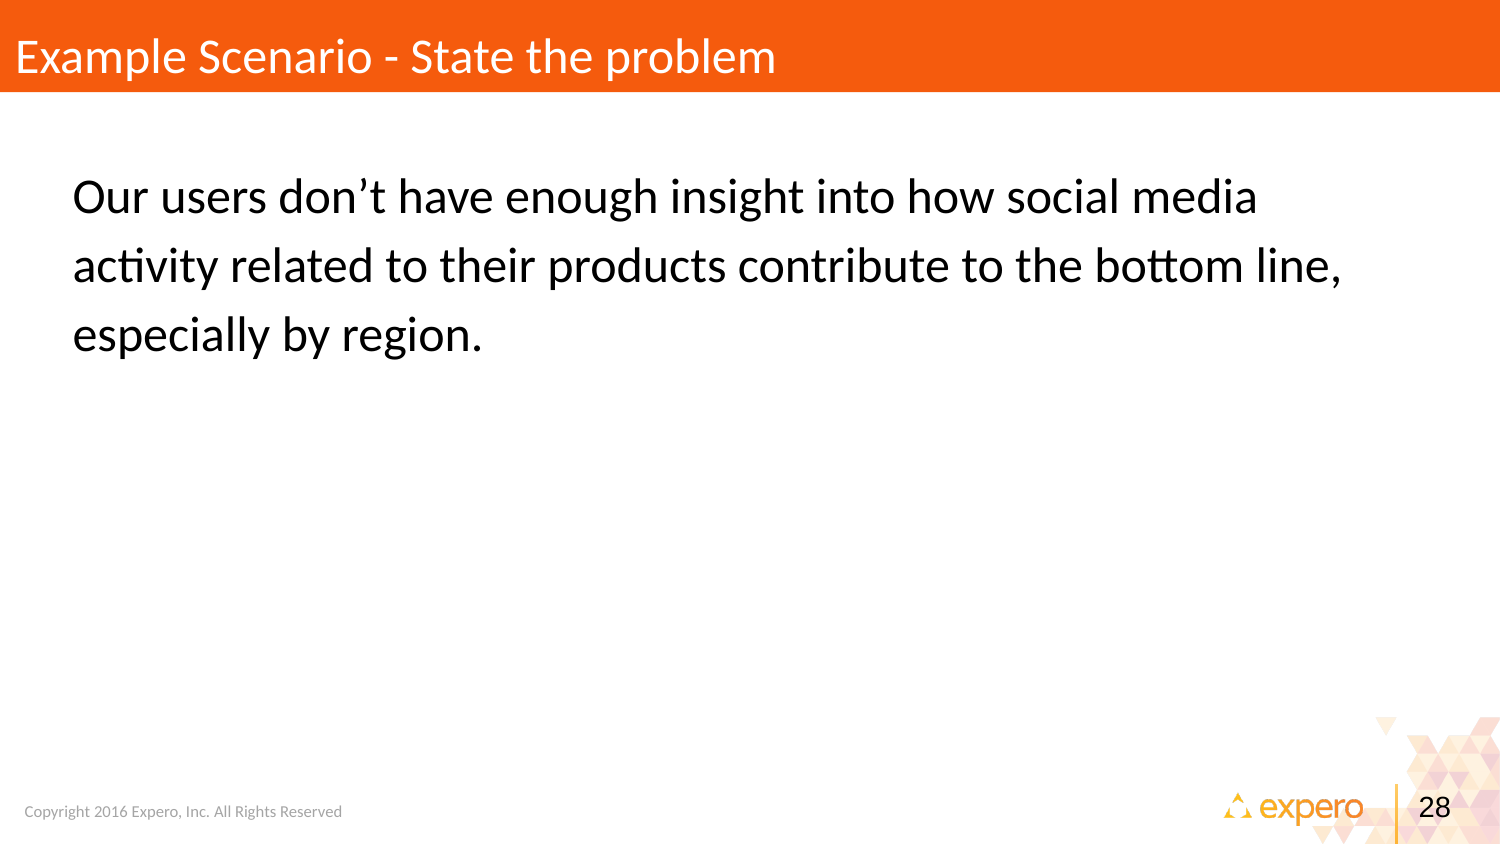

Example Scenario - State the problem
#
Our users don’t have enough insight into how social media activity related to their products contribute to the bottom line, especially by region.
28